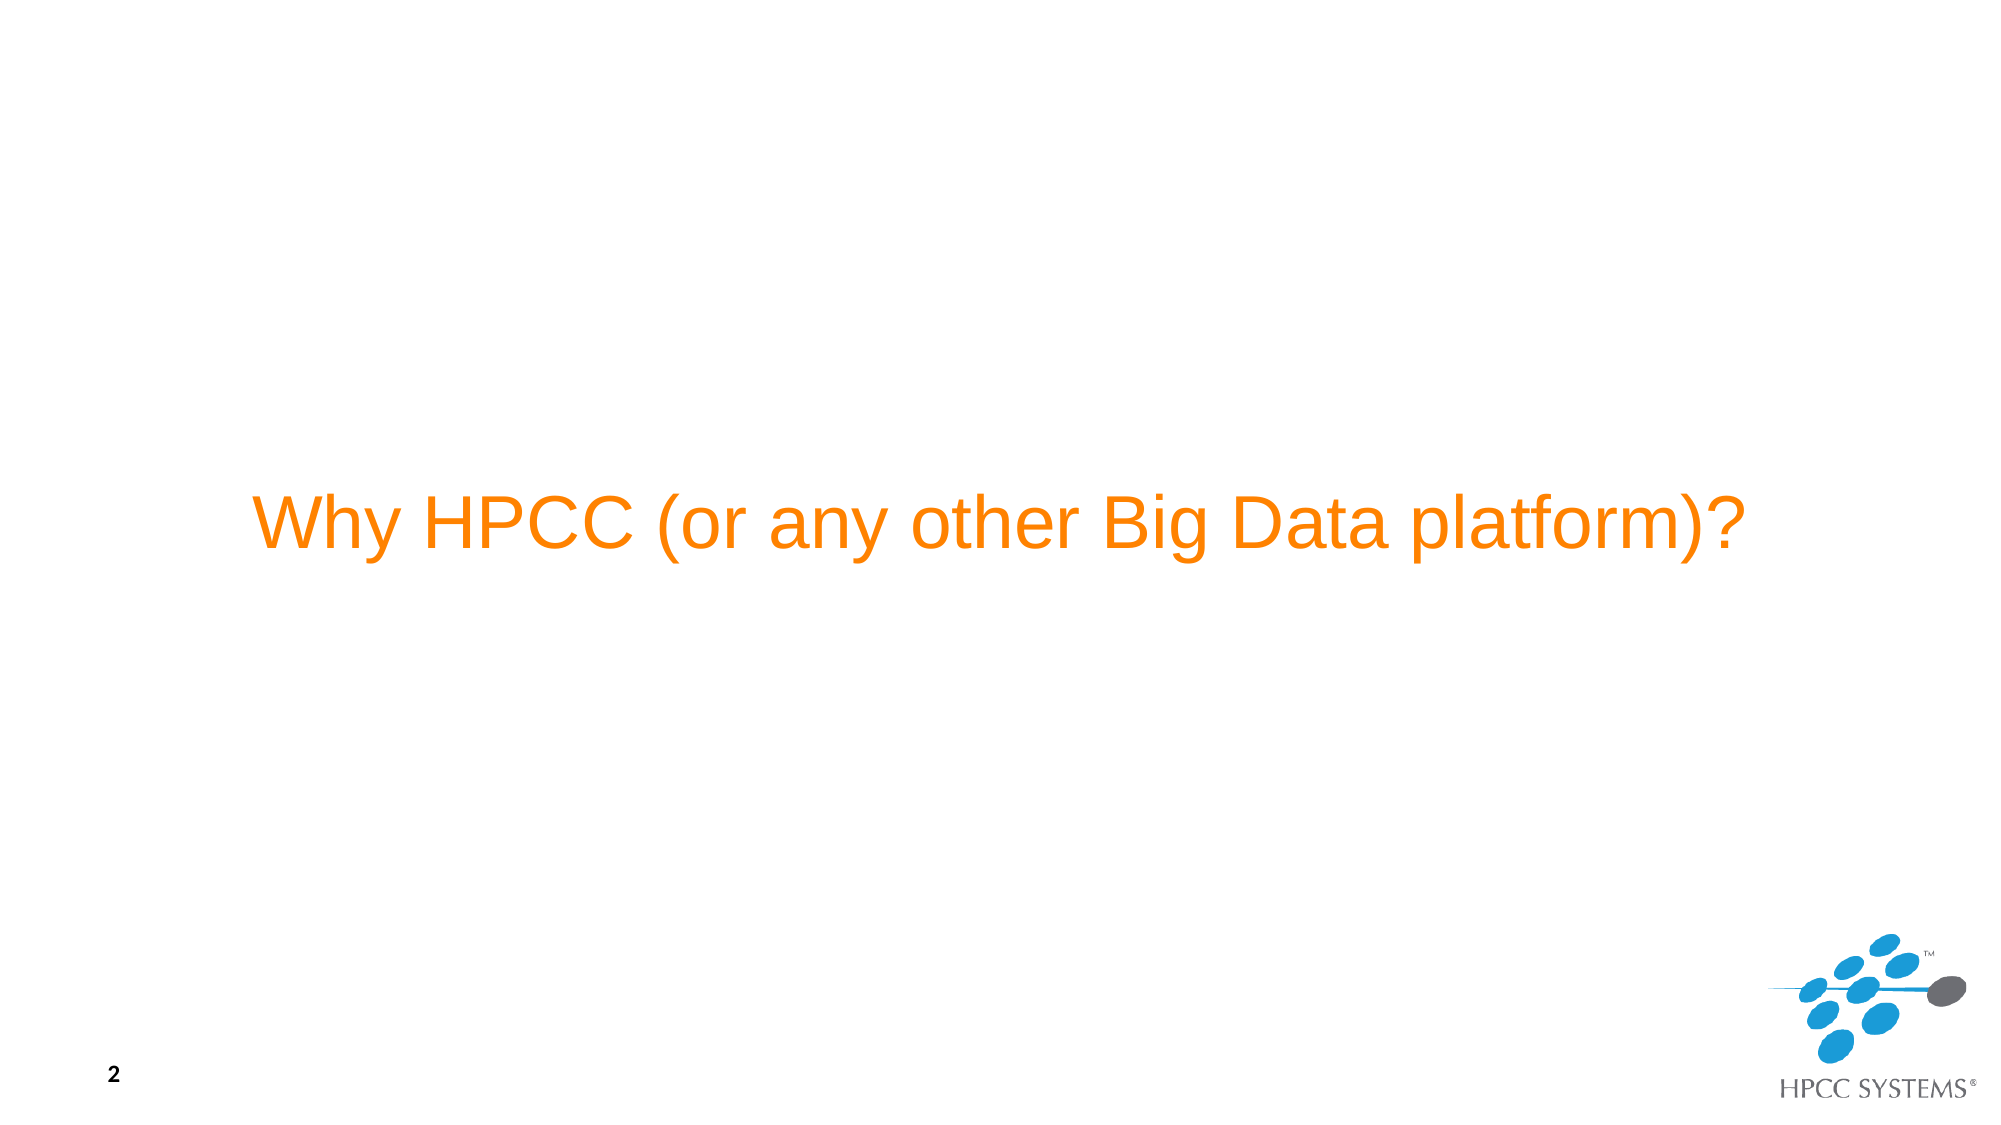

# Why HPCC (or any other Big Data platform)?
2